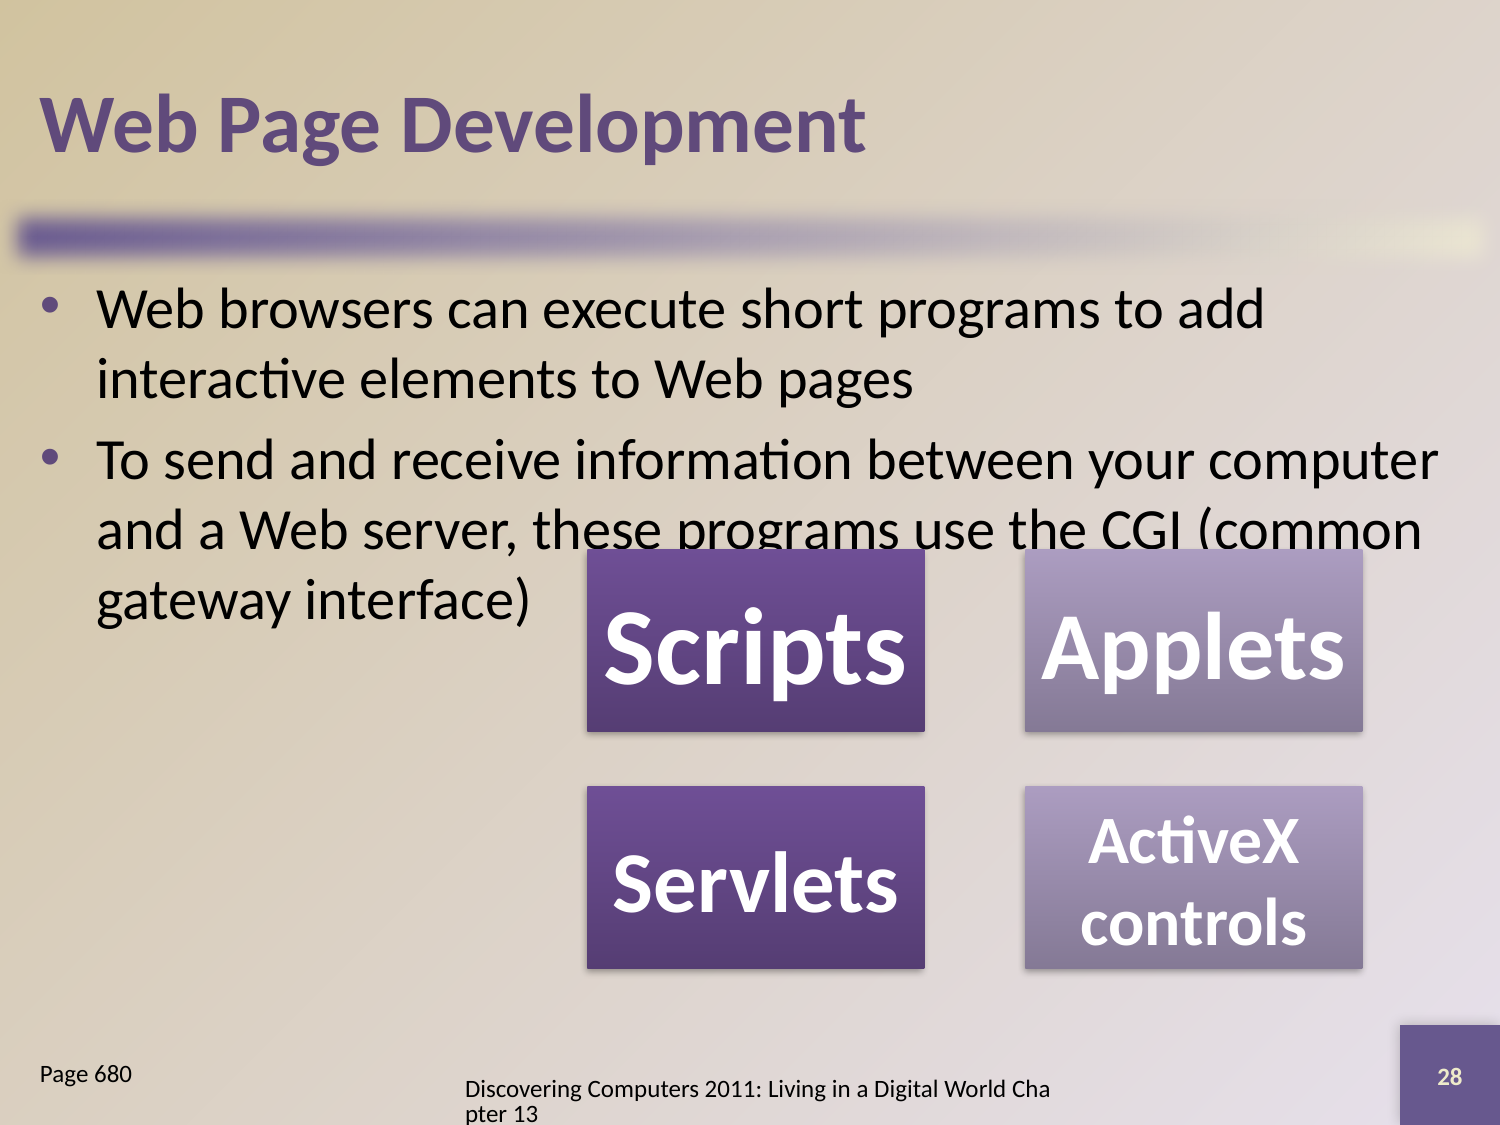

# Web Page Development
Web browsers can execute short programs to add interactive elements to Web pages
To send and receive information between your computer and a Web server, these programs use the CGI (common gateway interface)

Scripts
Applets
Servlets
ActiveX controls
28
Page 680
Discovering Computers 2011: Living in a Digital World Chapter 13